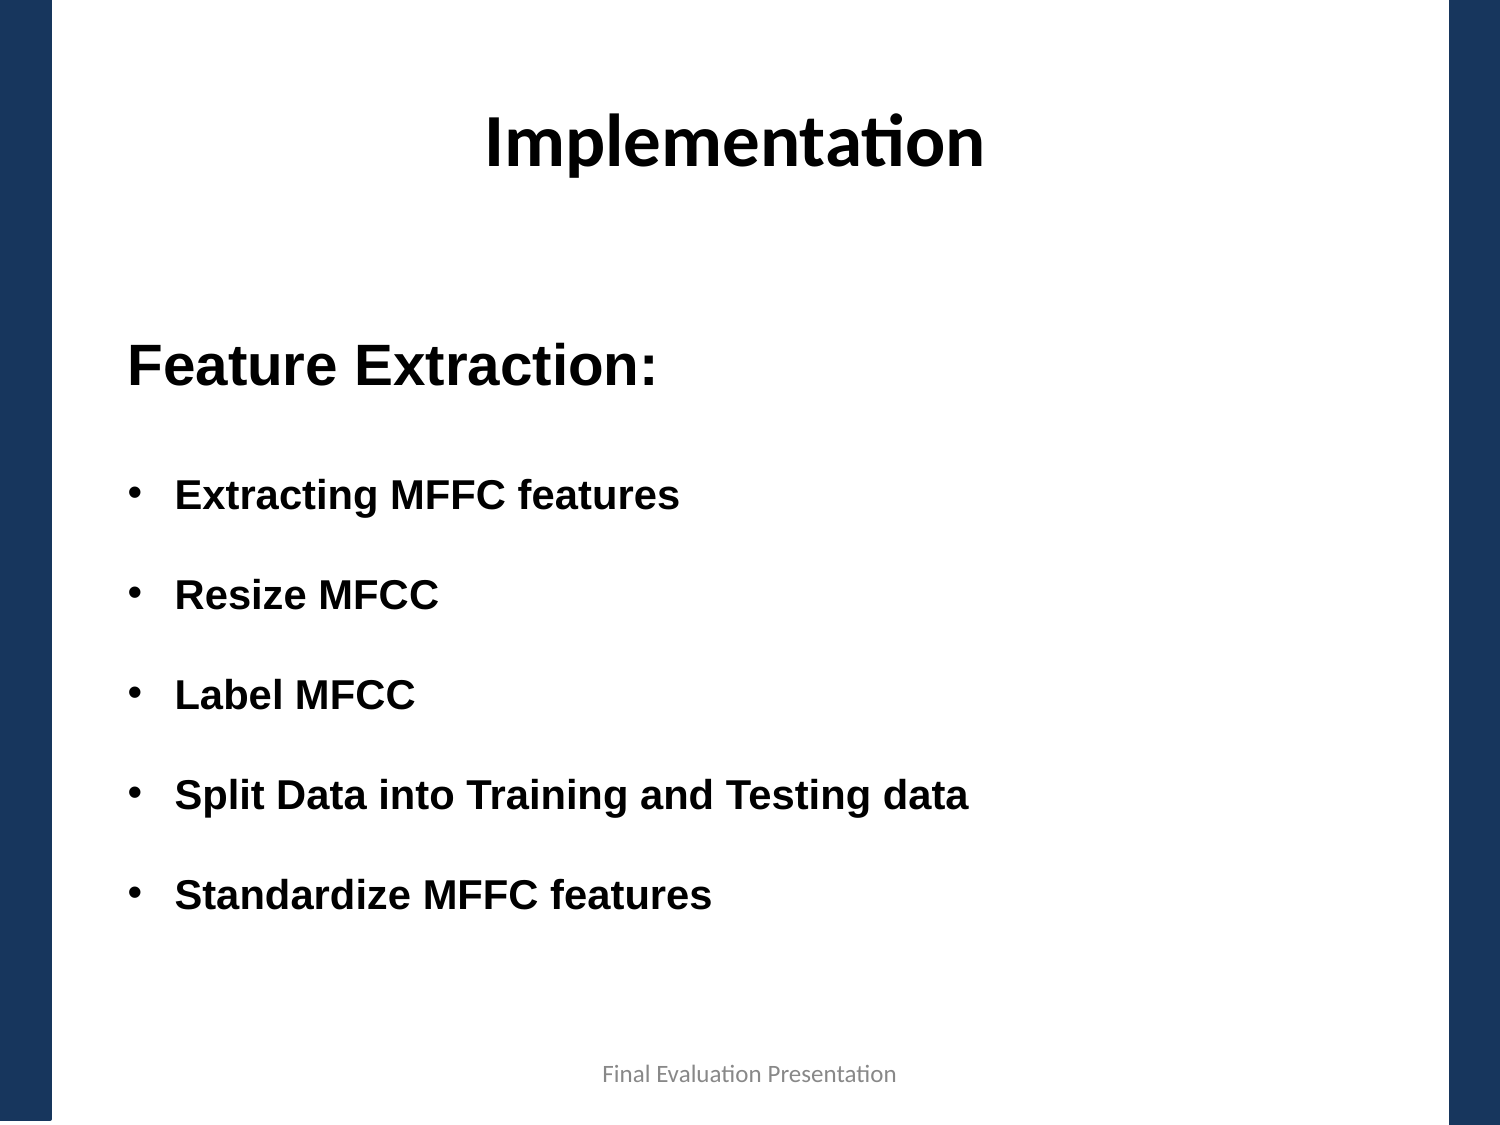

# Implementation

Feature Extraction:

Extracting MFFC features

Resize MFCC

Label MFCC

Split Data into Training and Testing data

Standardize MFFC features

Final Evaluation Presentation
25